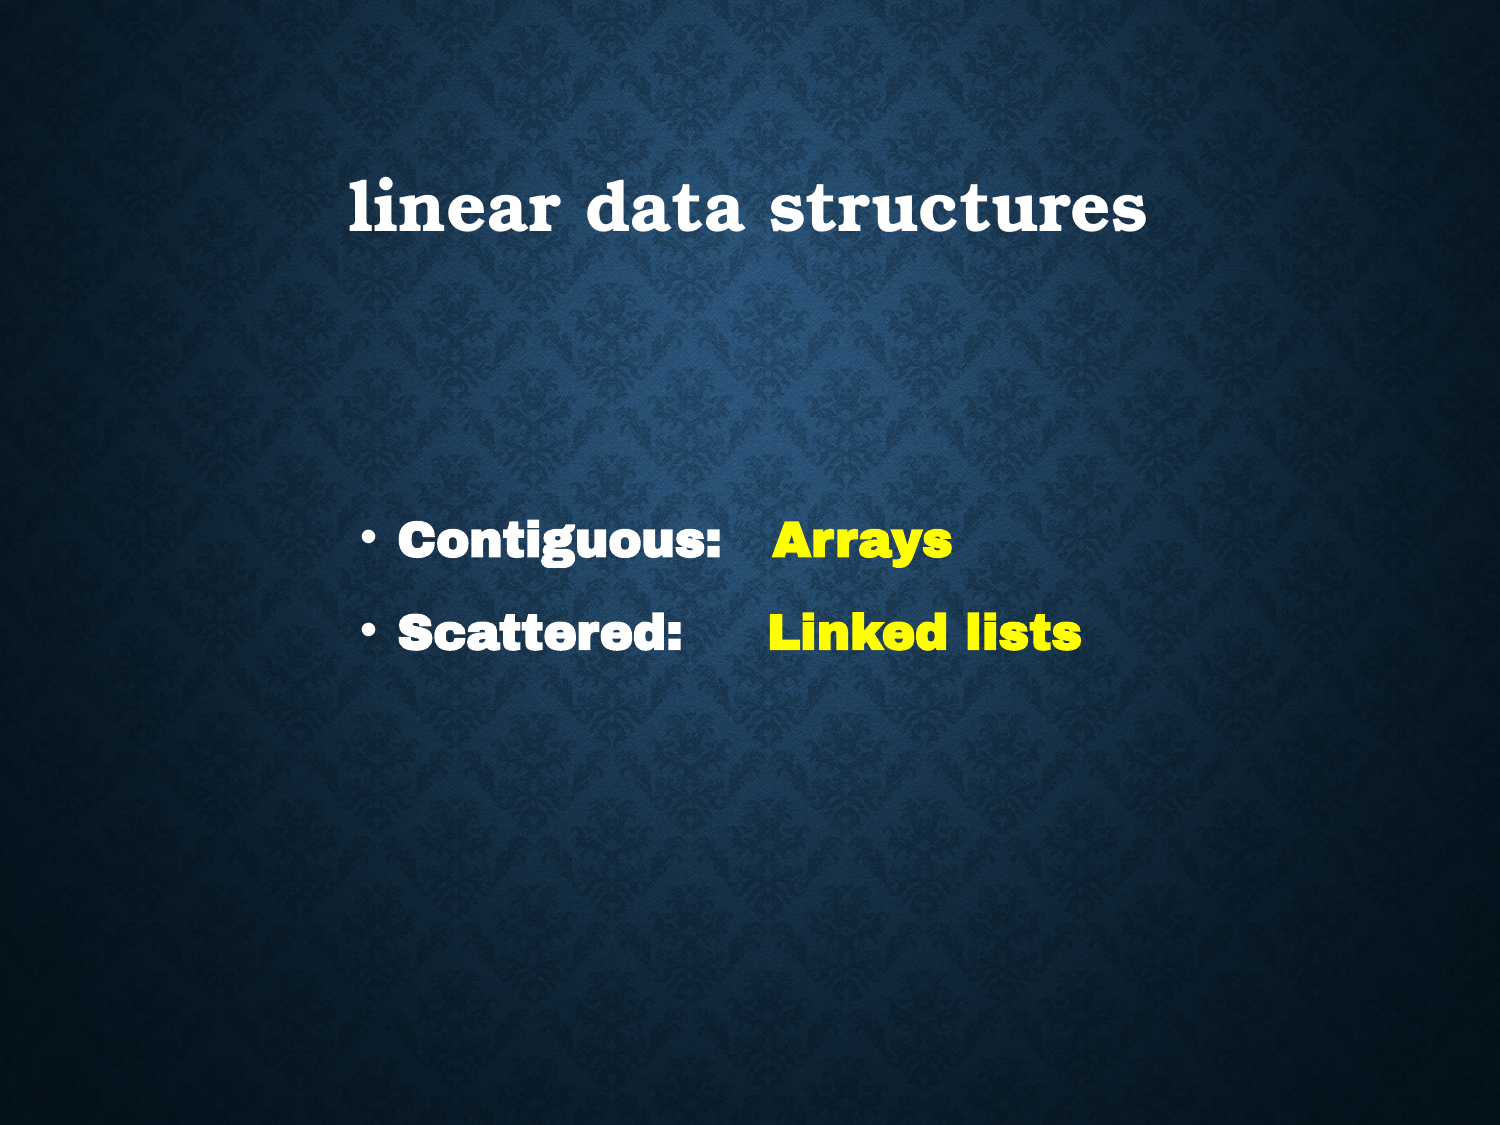

# linear data structures
Contiguous:   Arrays
Scattered:     Linked lists